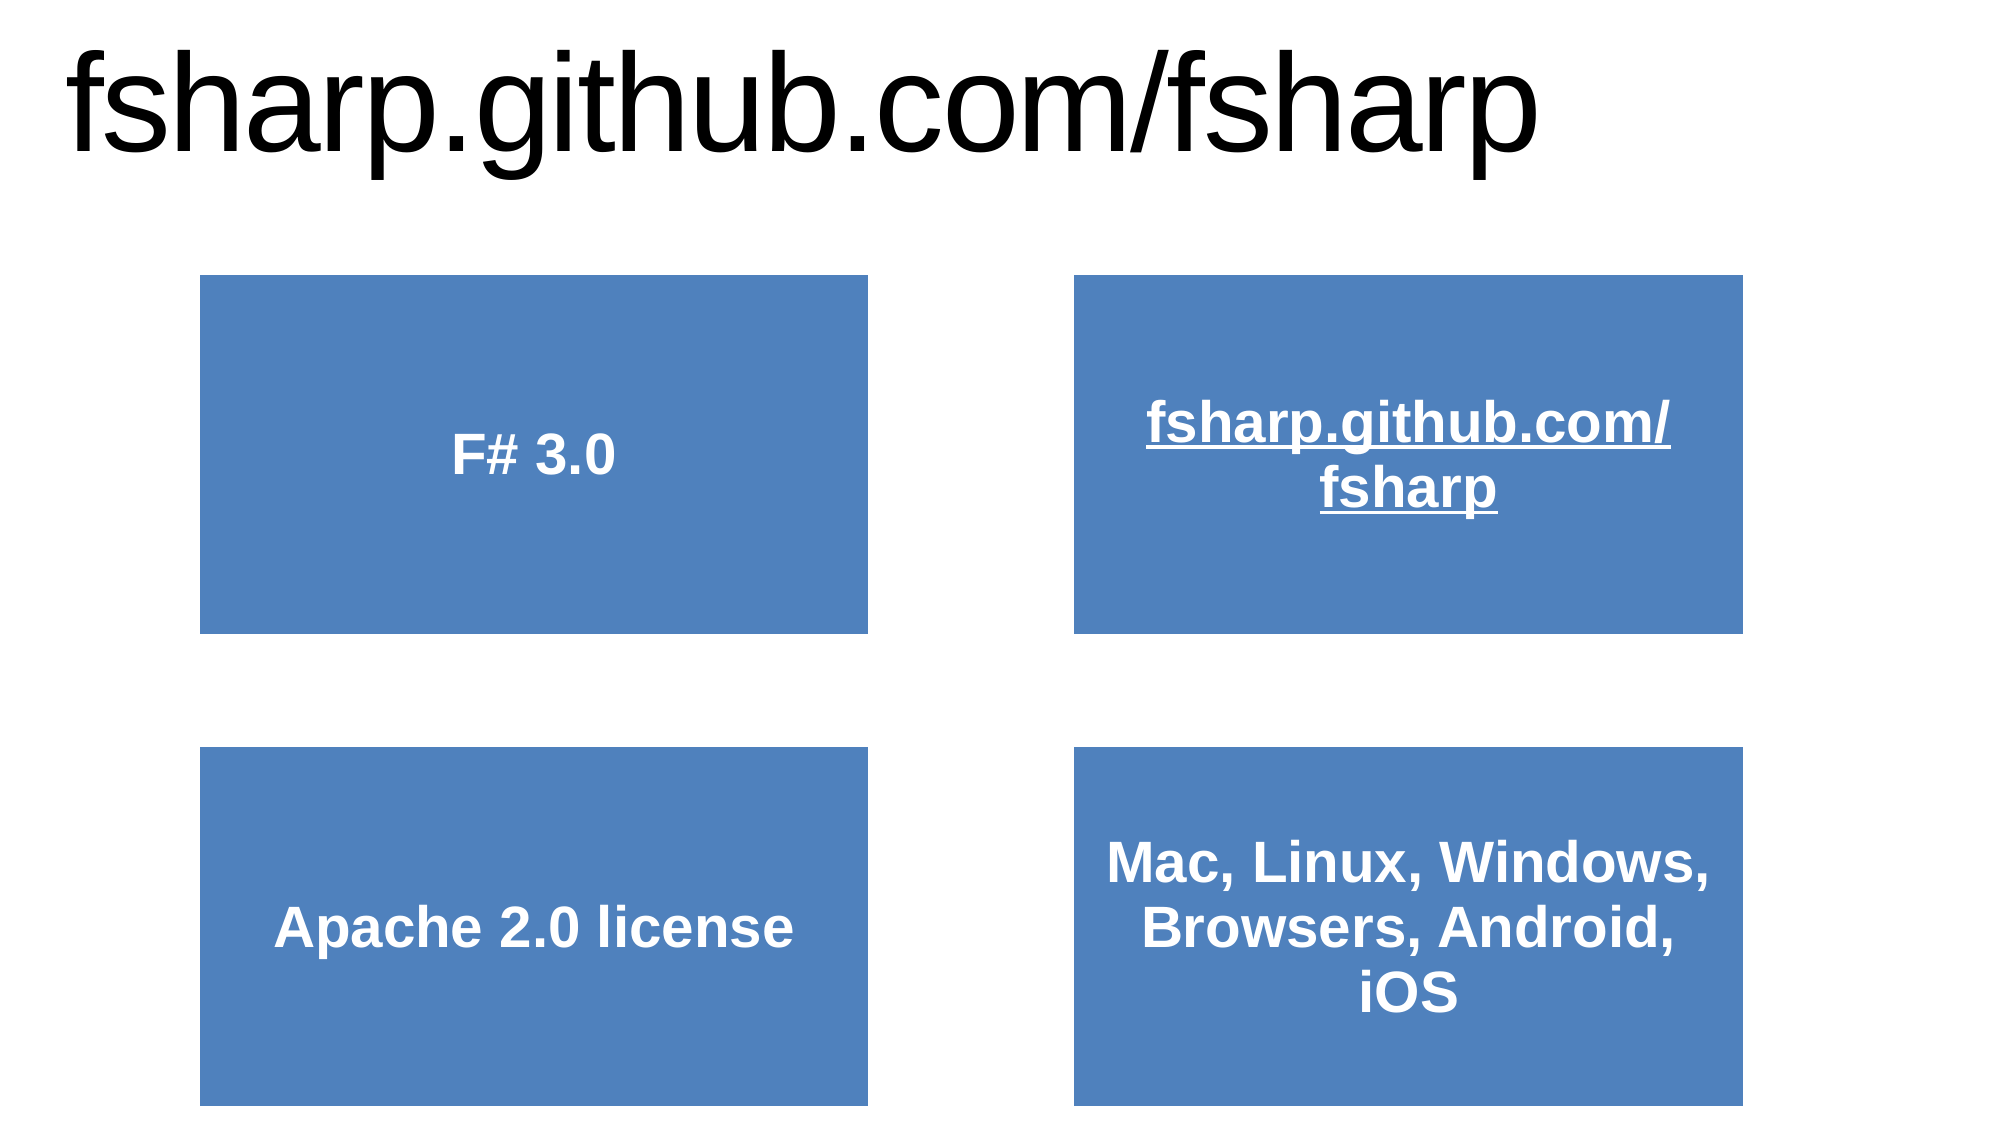

# fsharp.github.com/fsharp

F# 3.0
Apache 2.0 license
Mac, Linux, Windows, Browsers, Android, iOS
fsharp.github.com/fsharp